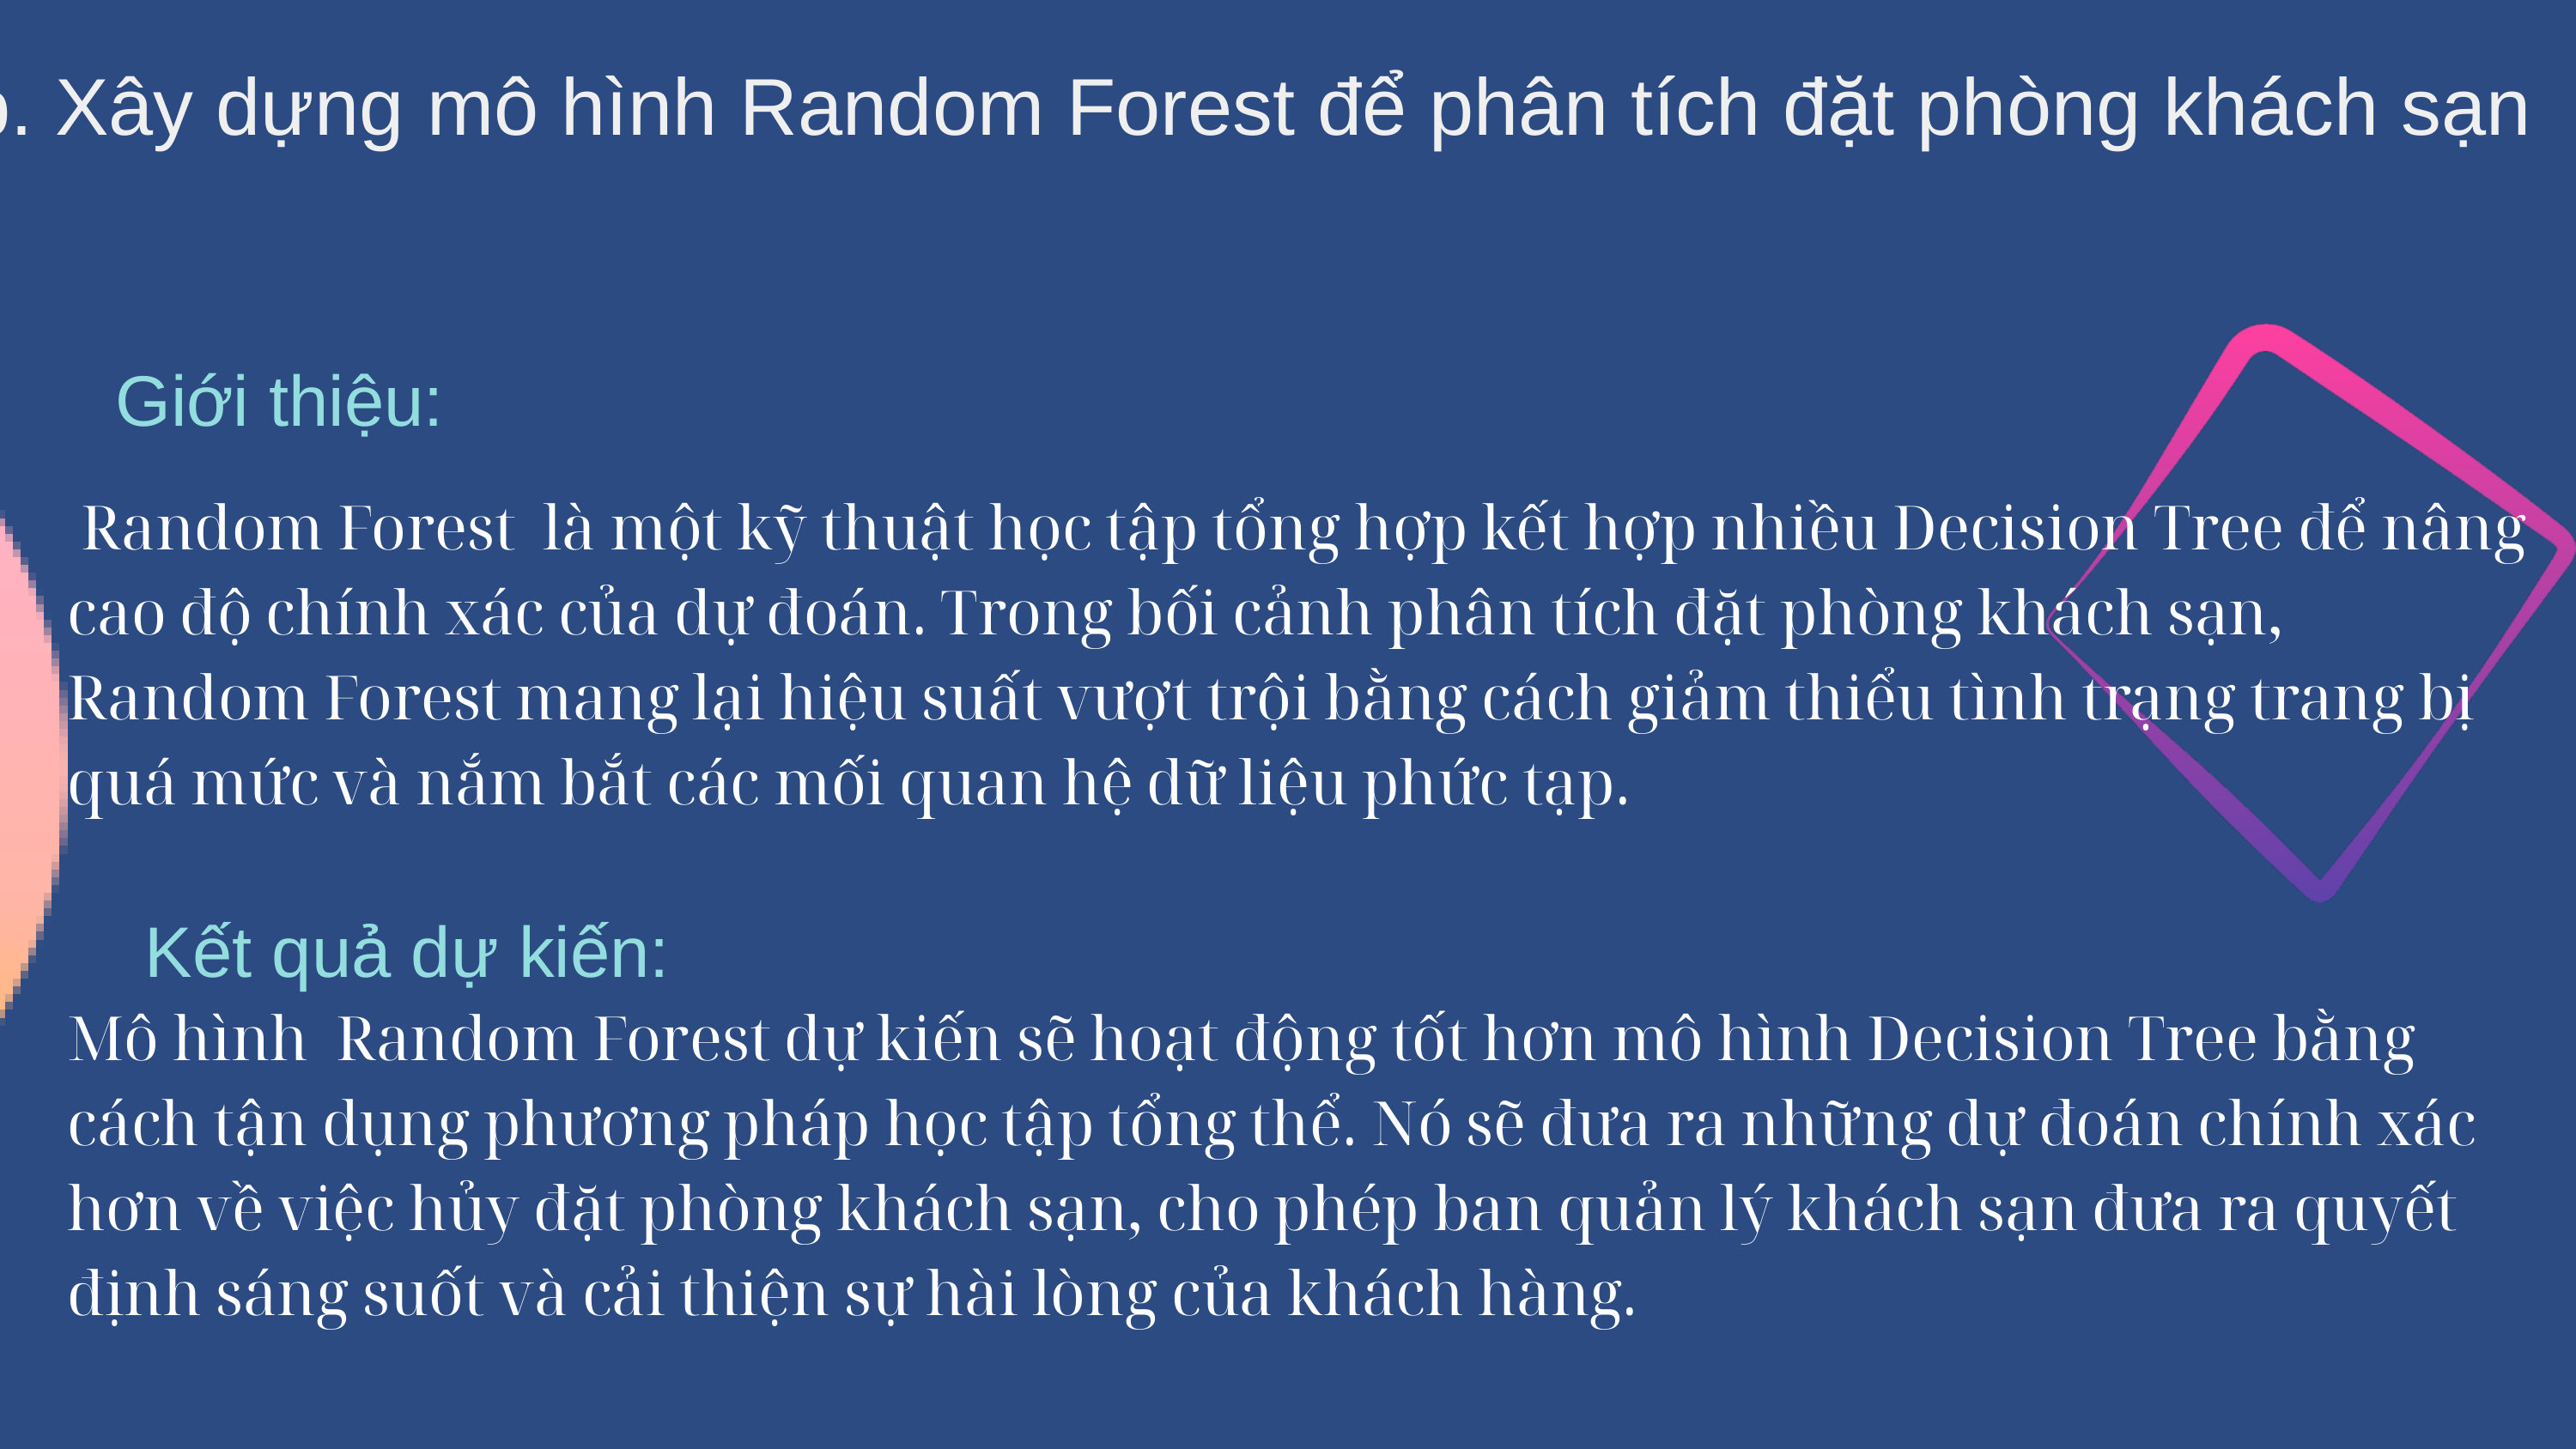

b. Xây dựng mô hình Random Forest để phân tích đặt phòng khách sạn

Giới thiệu:
 Random Forest  là một kỹ thuật học tập tổng hợp kết hợp nhiều Decision Tree để nâng cao độ chính xác của dự đoán. Trong bối cảnh phân tích đặt phòng khách sạn, Random Forest mang lại hiệu suất vượt trội bằng cách giảm thiểu tình trạng trang bị quá mức và nắm bắt các mối quan hệ dữ liệu phức tạp.

Mô hình  Random Forest dự kiến sẽ hoạt động tốt hơn mô hình Decision Tree bằng cách tận dụng phương pháp học tập tổng thể. Nó sẽ đưa ra những dự đoán chính xác hơn về việc hủy đặt phòng khách sạn, cho phép ban quản lý khách sạn đưa ra quyết định sáng suốt và cải thiện sự hài lòng của khách hàng.

Kết quả dự kiến: